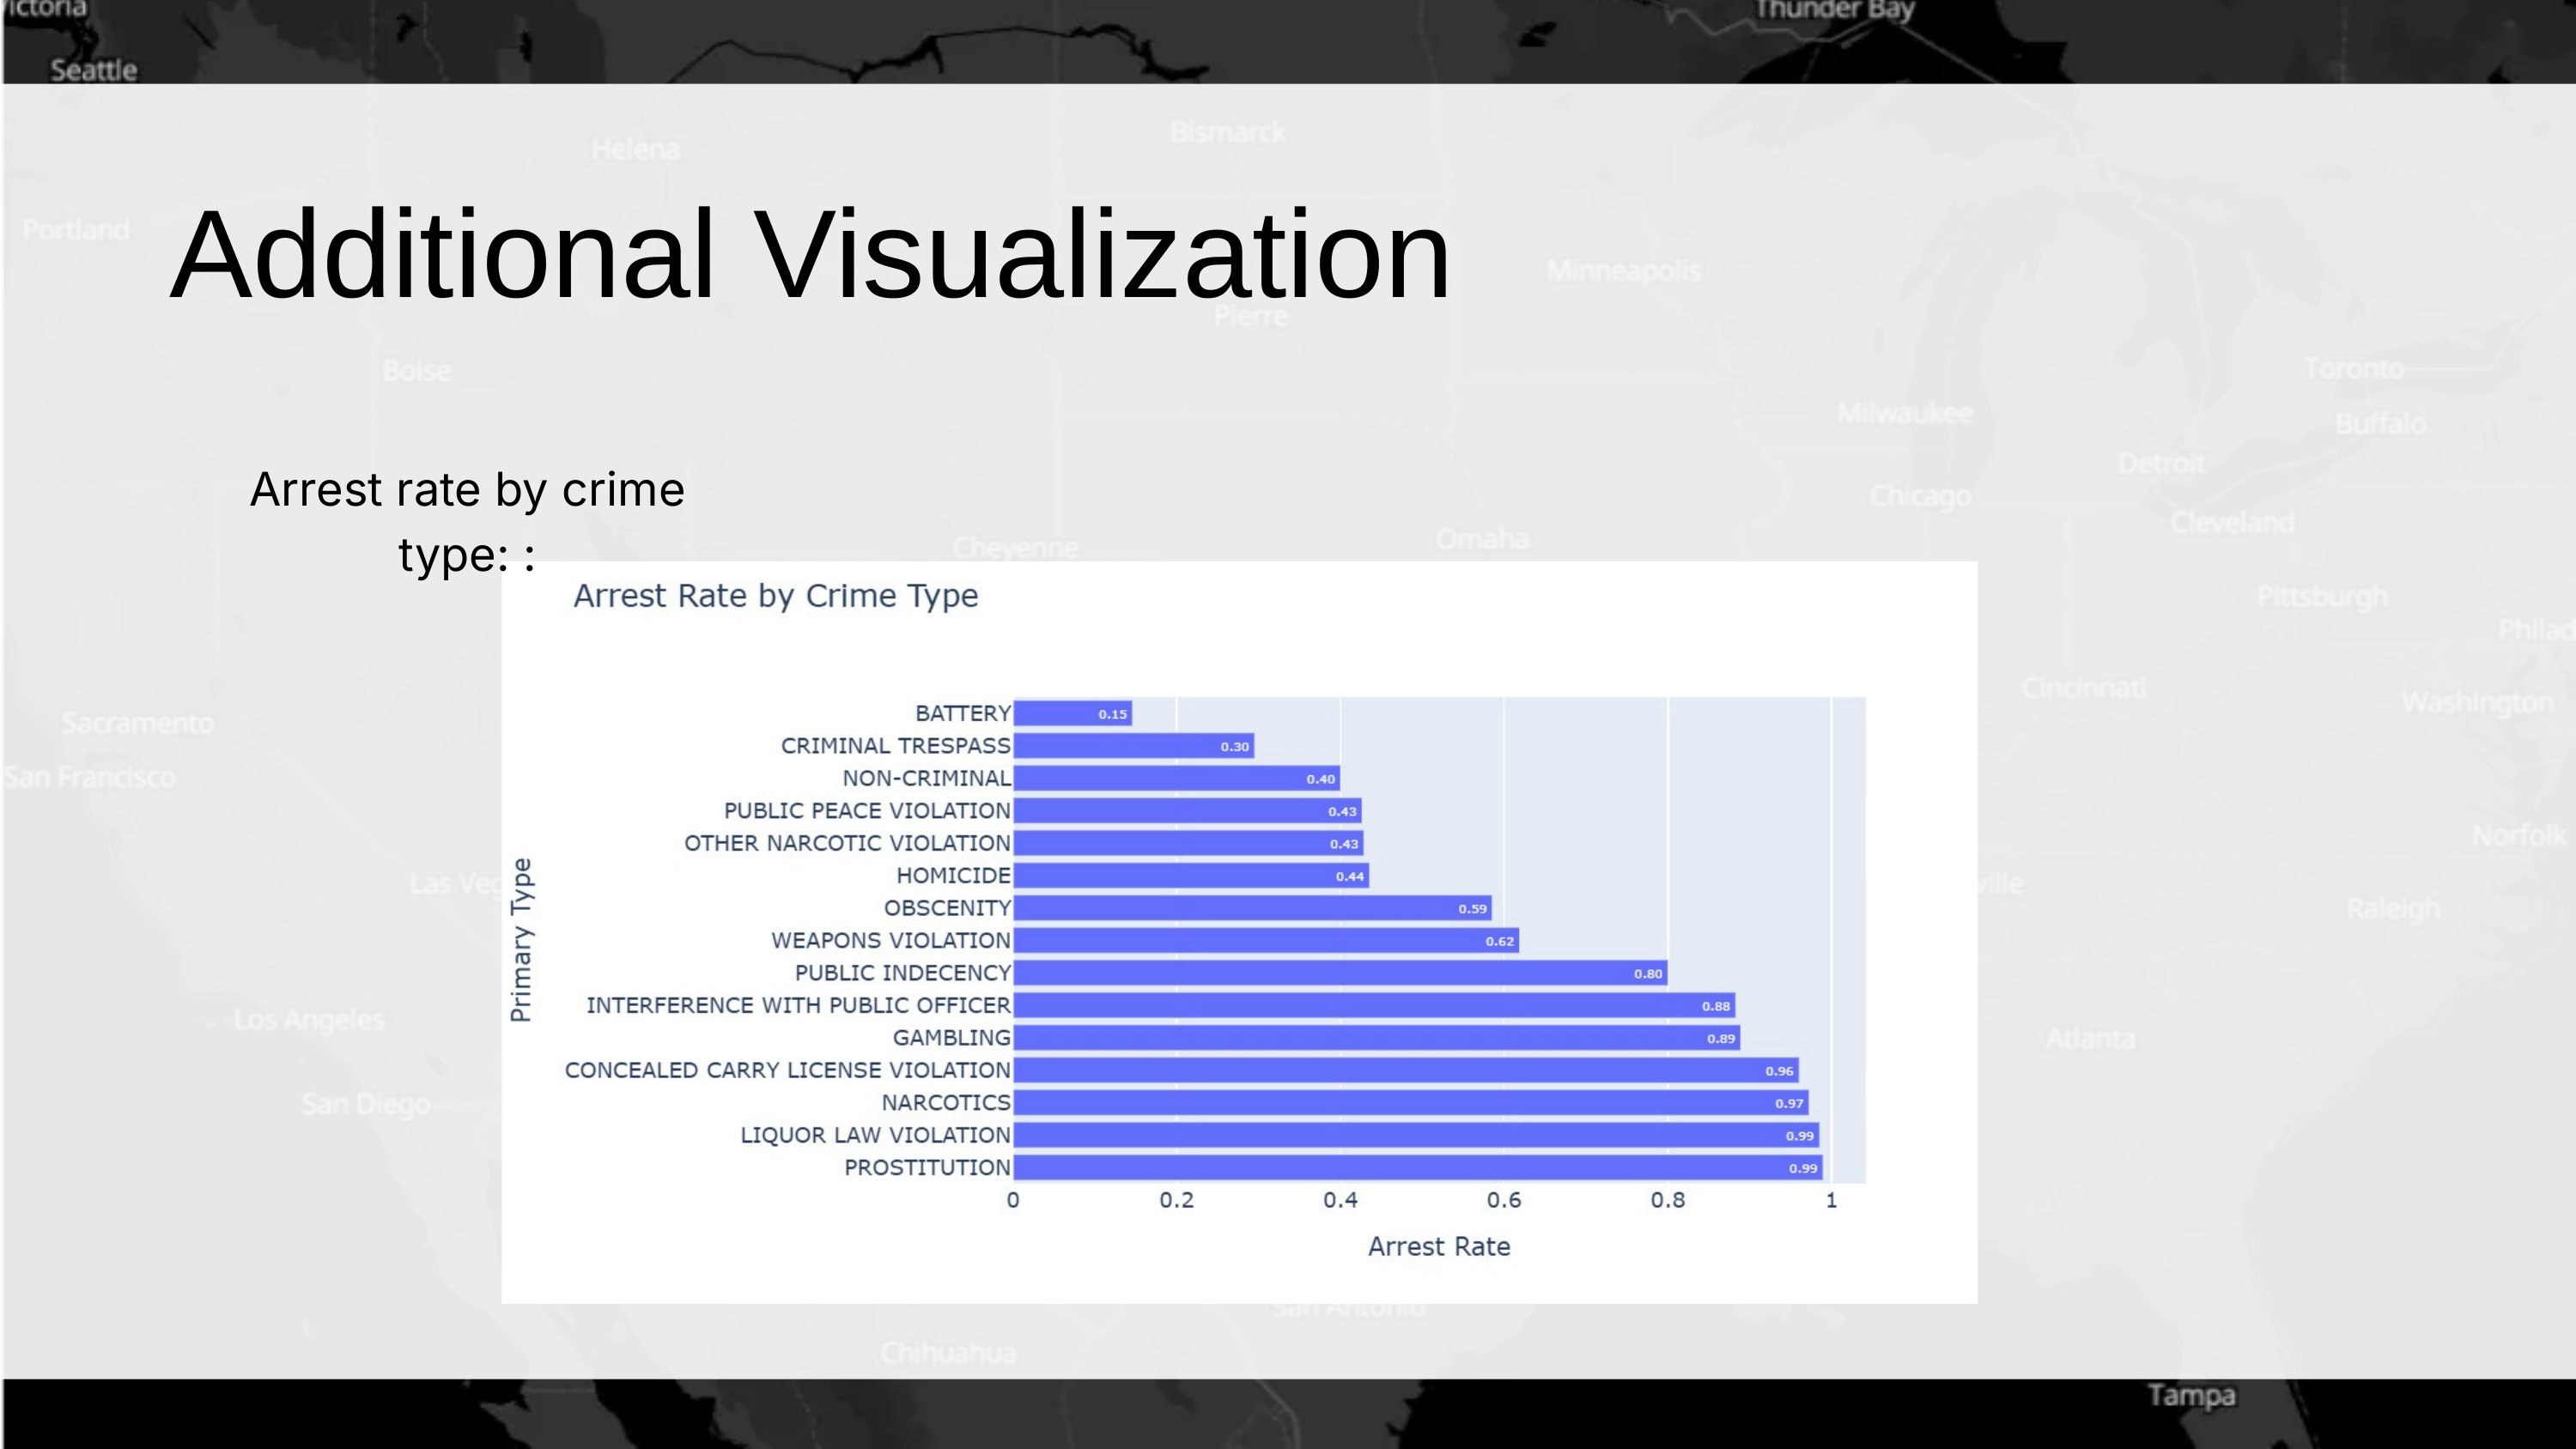

Additional Visualization
Arrest rate by crime type: :